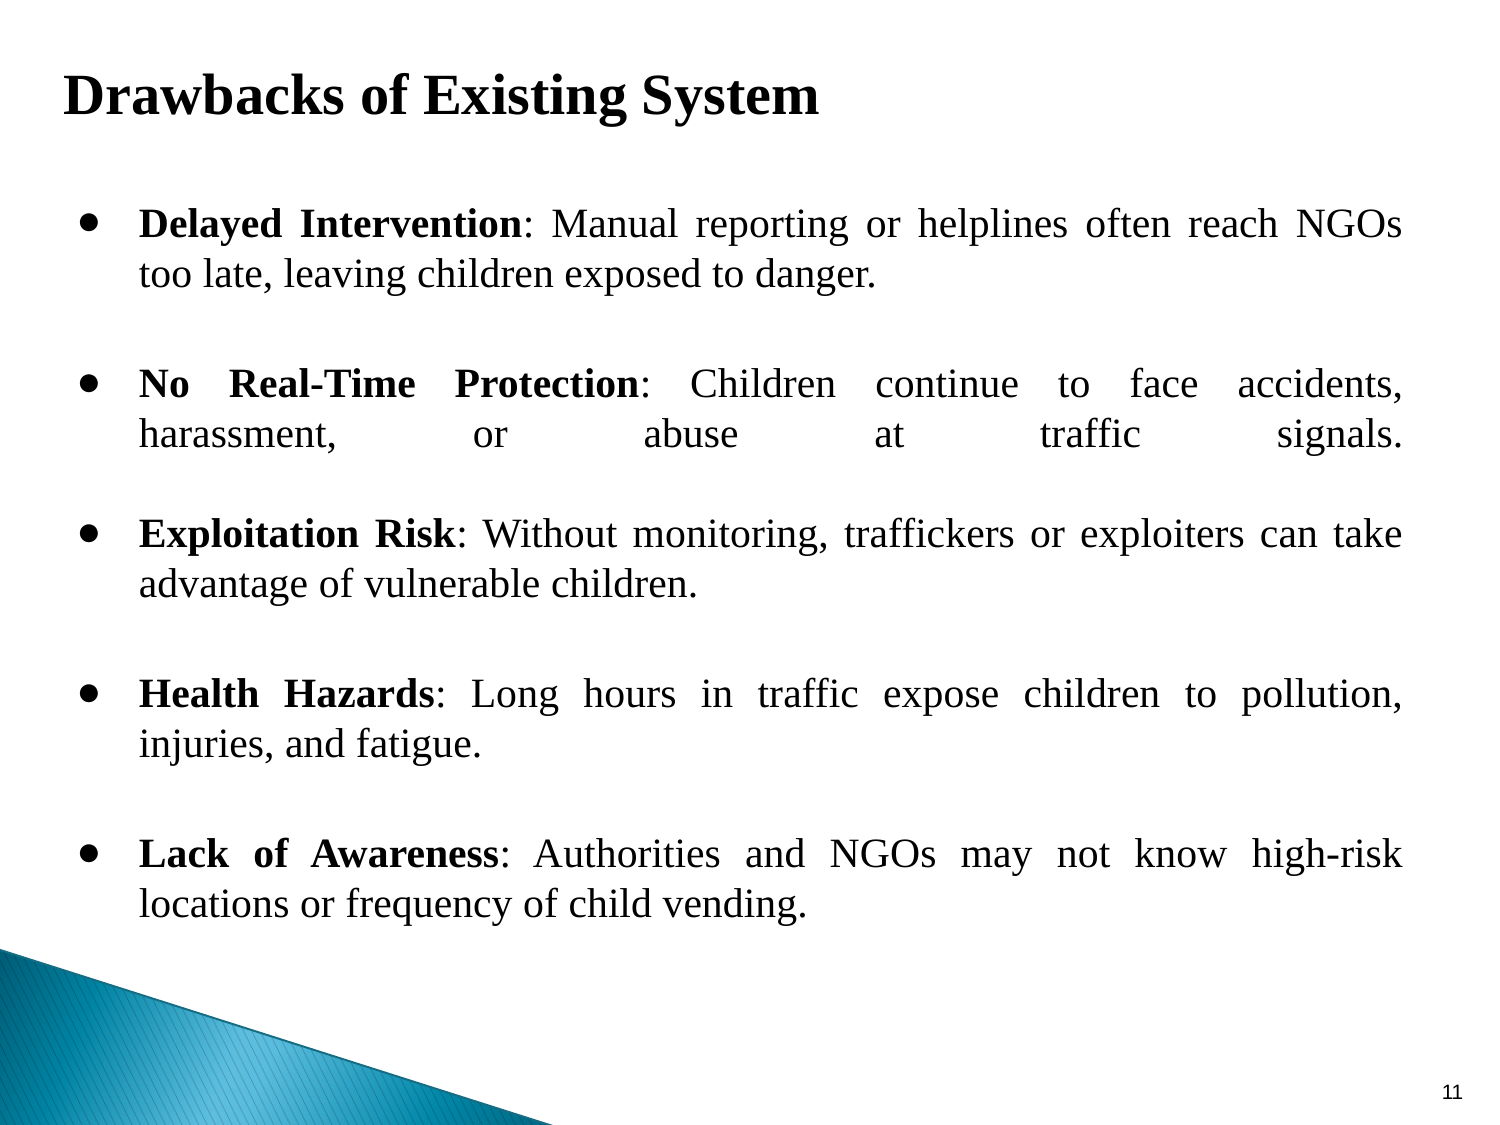

Drawbacks of Existing System

Delayed Intervention: Manual reporting or helplines often reach NGOs too late, leaving children exposed to danger.

No Real-Time Protection: Children continue to face accidents, harassment, or abuse at traffic signals.
Exploitation Risk: Without monitoring, traffickers or exploiters can take advantage of vulnerable children.

Health Hazards: Long hours in traffic expose children to pollution, injuries, and fatigue.

Lack of Awareness: Authorities and NGOs may not know high-risk locations or frequency of child vending.

11